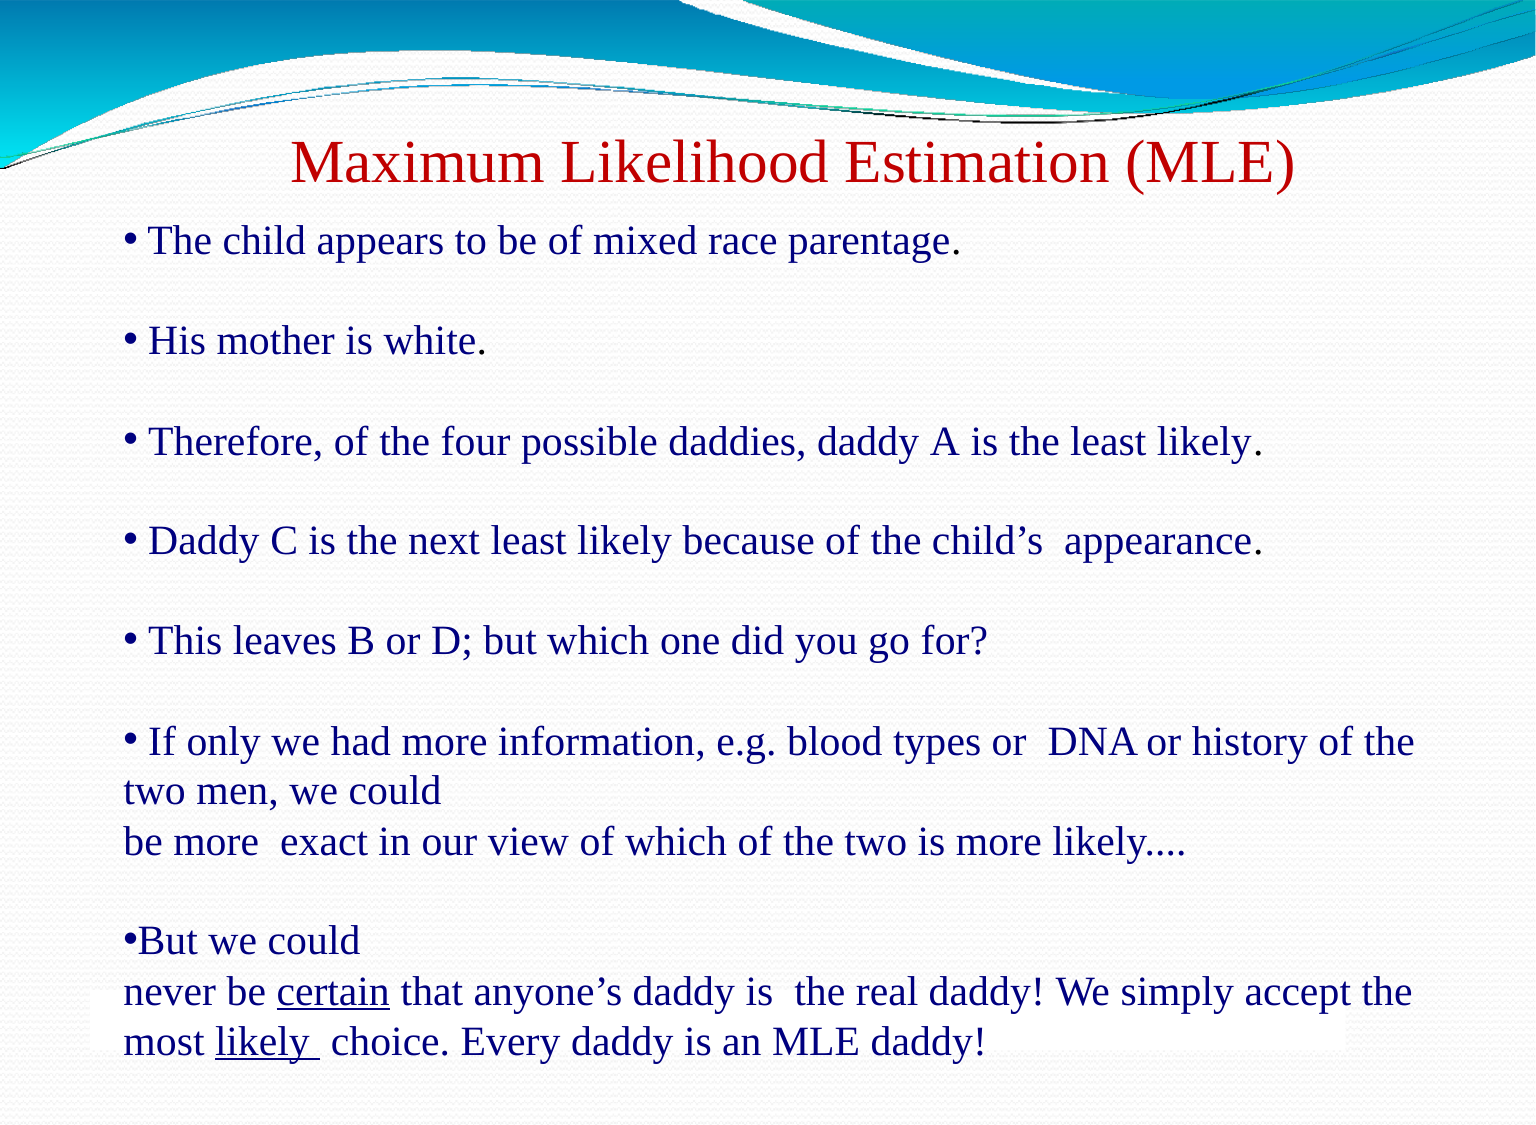

# Maximum Likelihood Estimation (MLE)
 The child appears to be of mixed race parentage​.

 His mother is white​.

 Therefore, of the four possible daddies, daddy A is the least likely​.

 Daddy C is the next least likely because of the child’s  appearance​.

 This leaves B or D; but which one did you go for?​

 If only we had more information, e.g. blood types or  DNA or history of the two men, we could be more  exact in our view of which of the two is more likely....​

But we could never be certain that anyone’s daddy is  the real daddy! We simply accept the most likely  choice. Every daddy is an MLE daddy!​